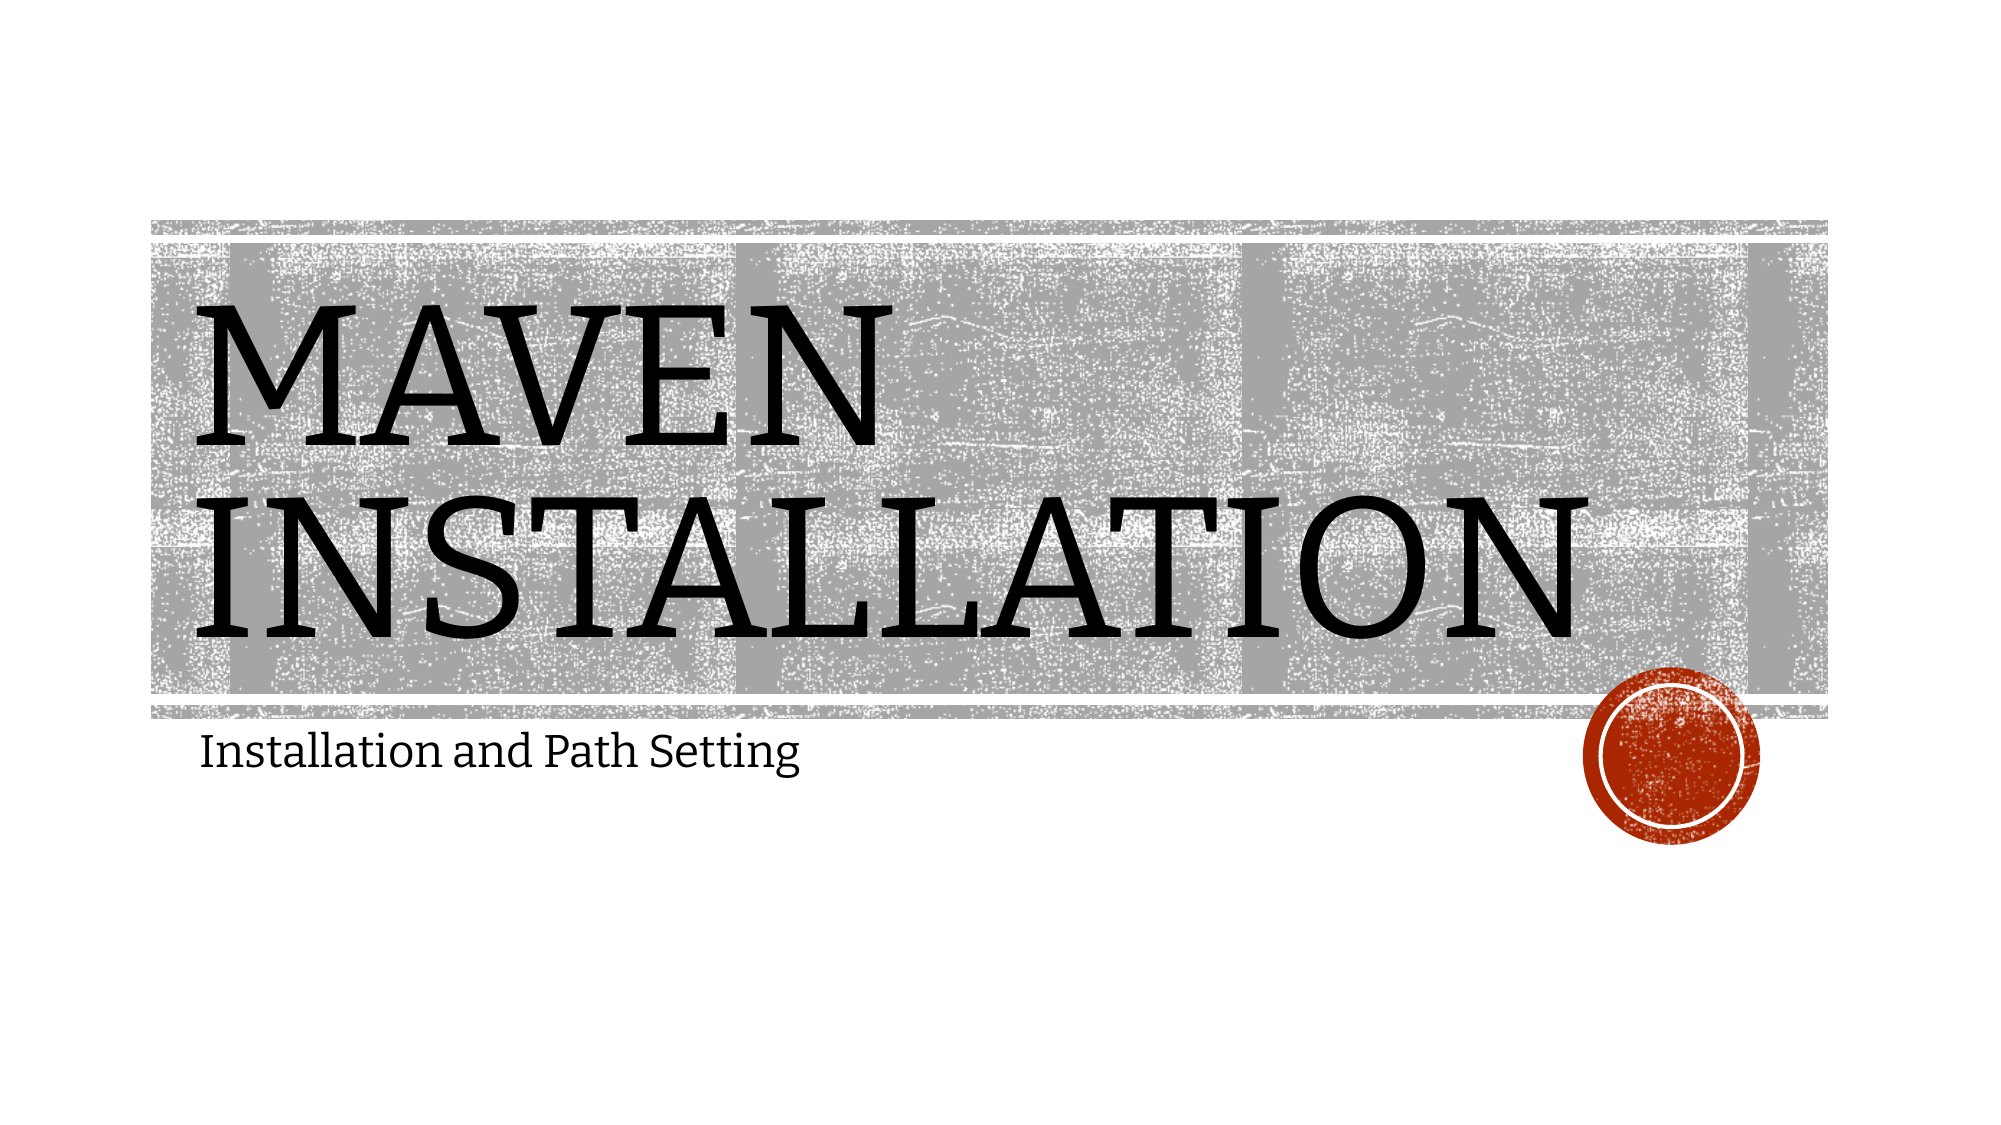

# MAVEN INSTALLATION
 Installation and Path Setting